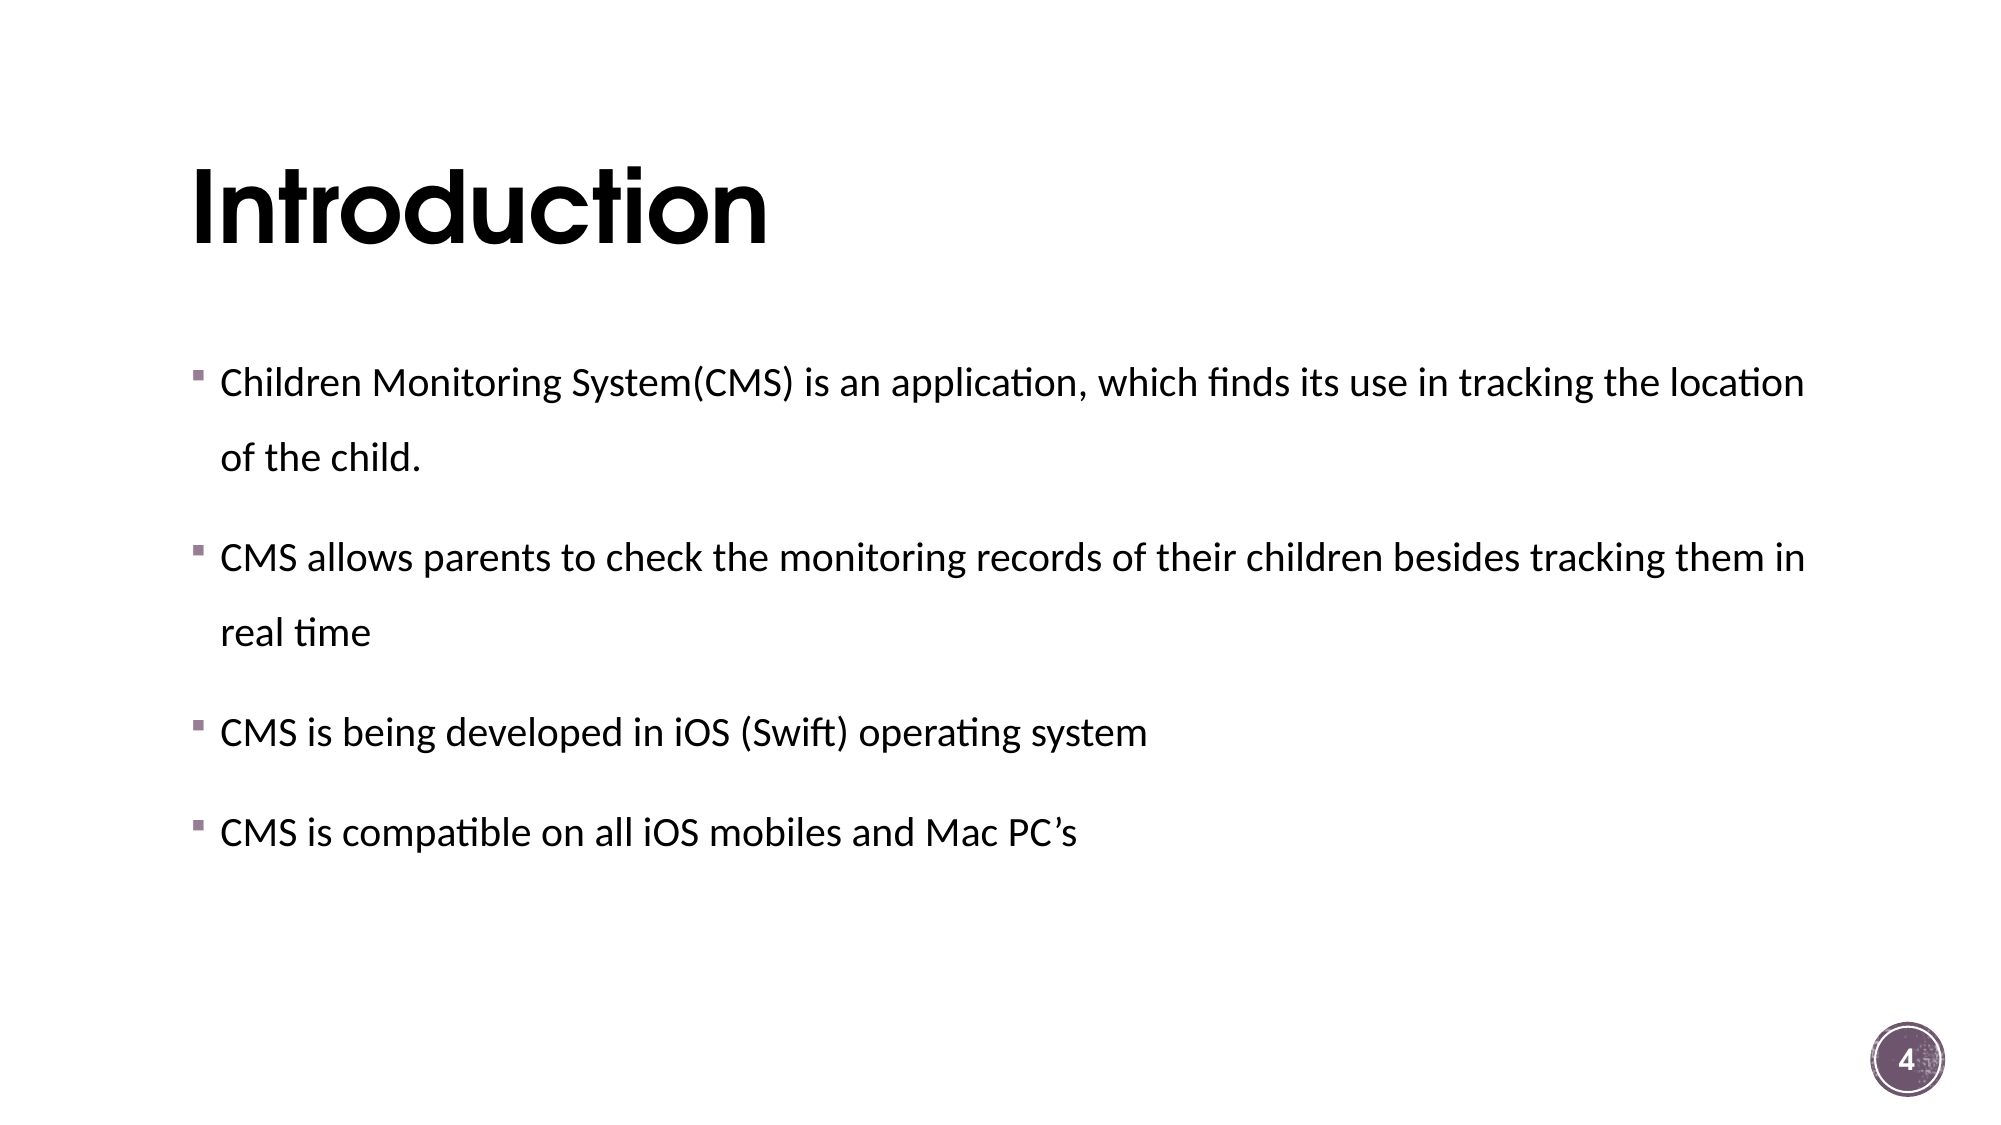

# Introduction
Children Monitoring System(CMS) is an application, which finds its use in tracking the location of the child.
CMS allows parents to check the monitoring records of their children besides tracking them in real time
CMS is being developed in iOS (Swift) operating system
CMS is compatible on all iOS mobiles and Mac PC’s
4